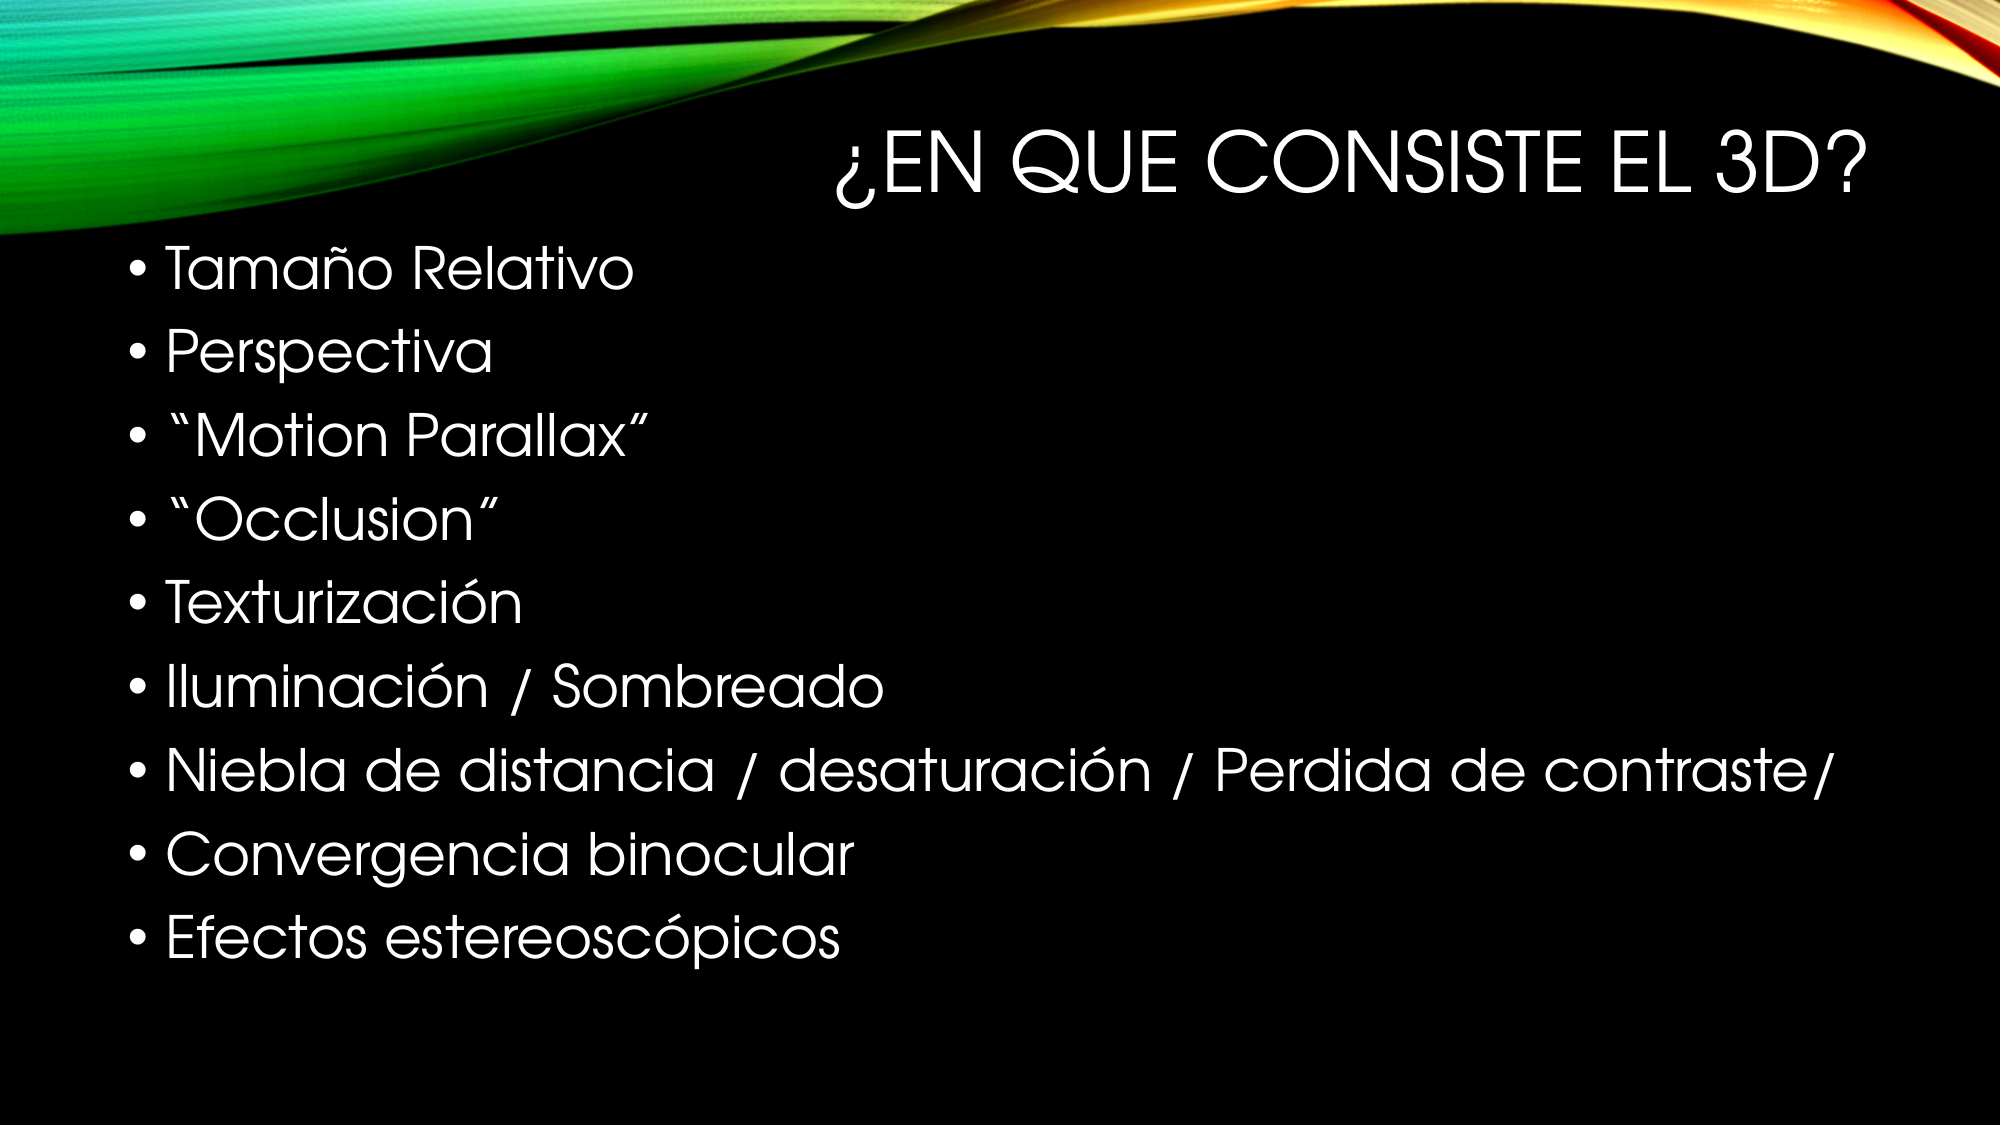

# ¿En que consiste el 3d?
Tamaño Relativo
Perspectiva
“Motion Parallax”
“Occlusion”
Texturización
Iluminación / Sombreado
Niebla de distancia / desaturación / Perdida de contraste/
Convergencia binocular
Efectos estereoscópicos